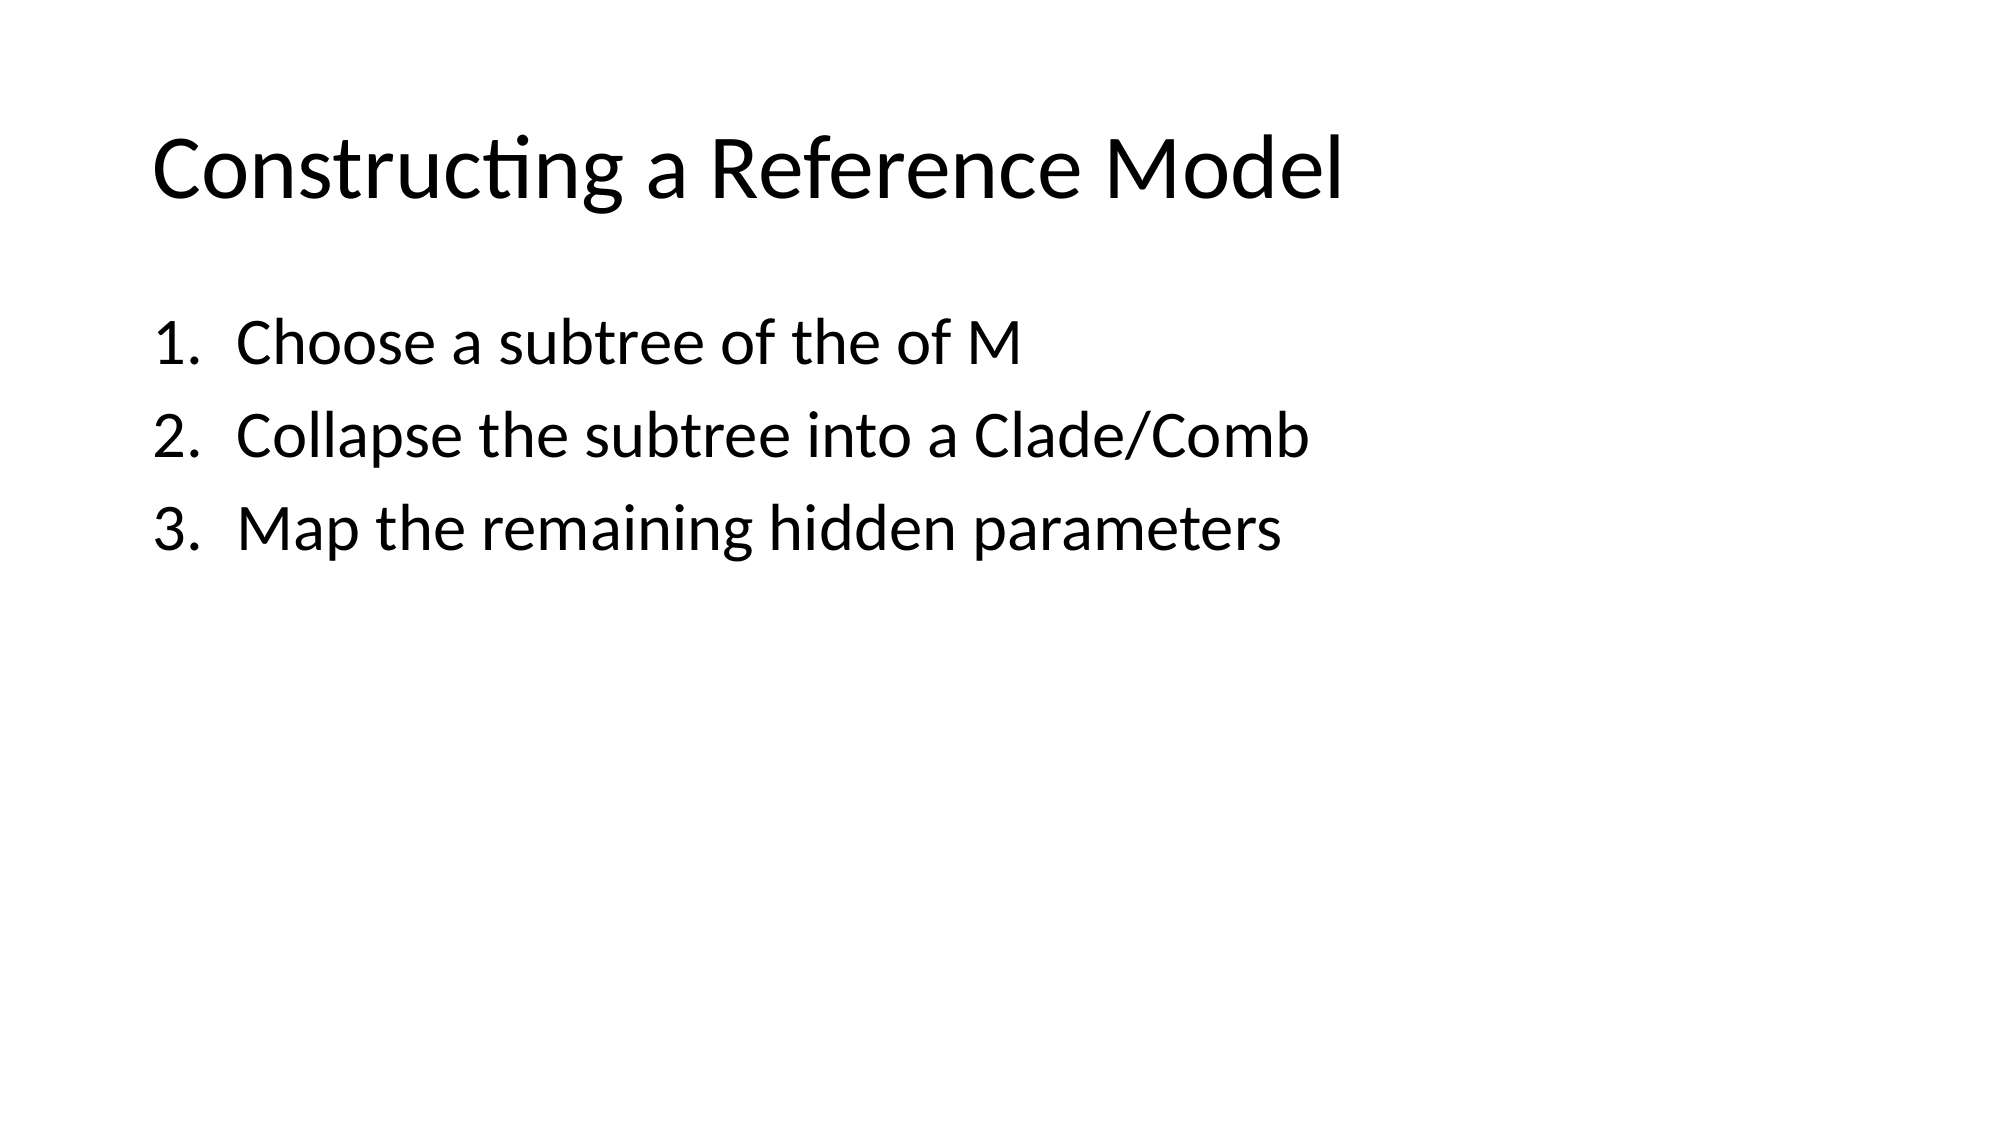

# Constructing a Reference Model
Choose a subtree of the of M
Collapse the subtree into a Clade/Comb
Map the remaining hidden parameters